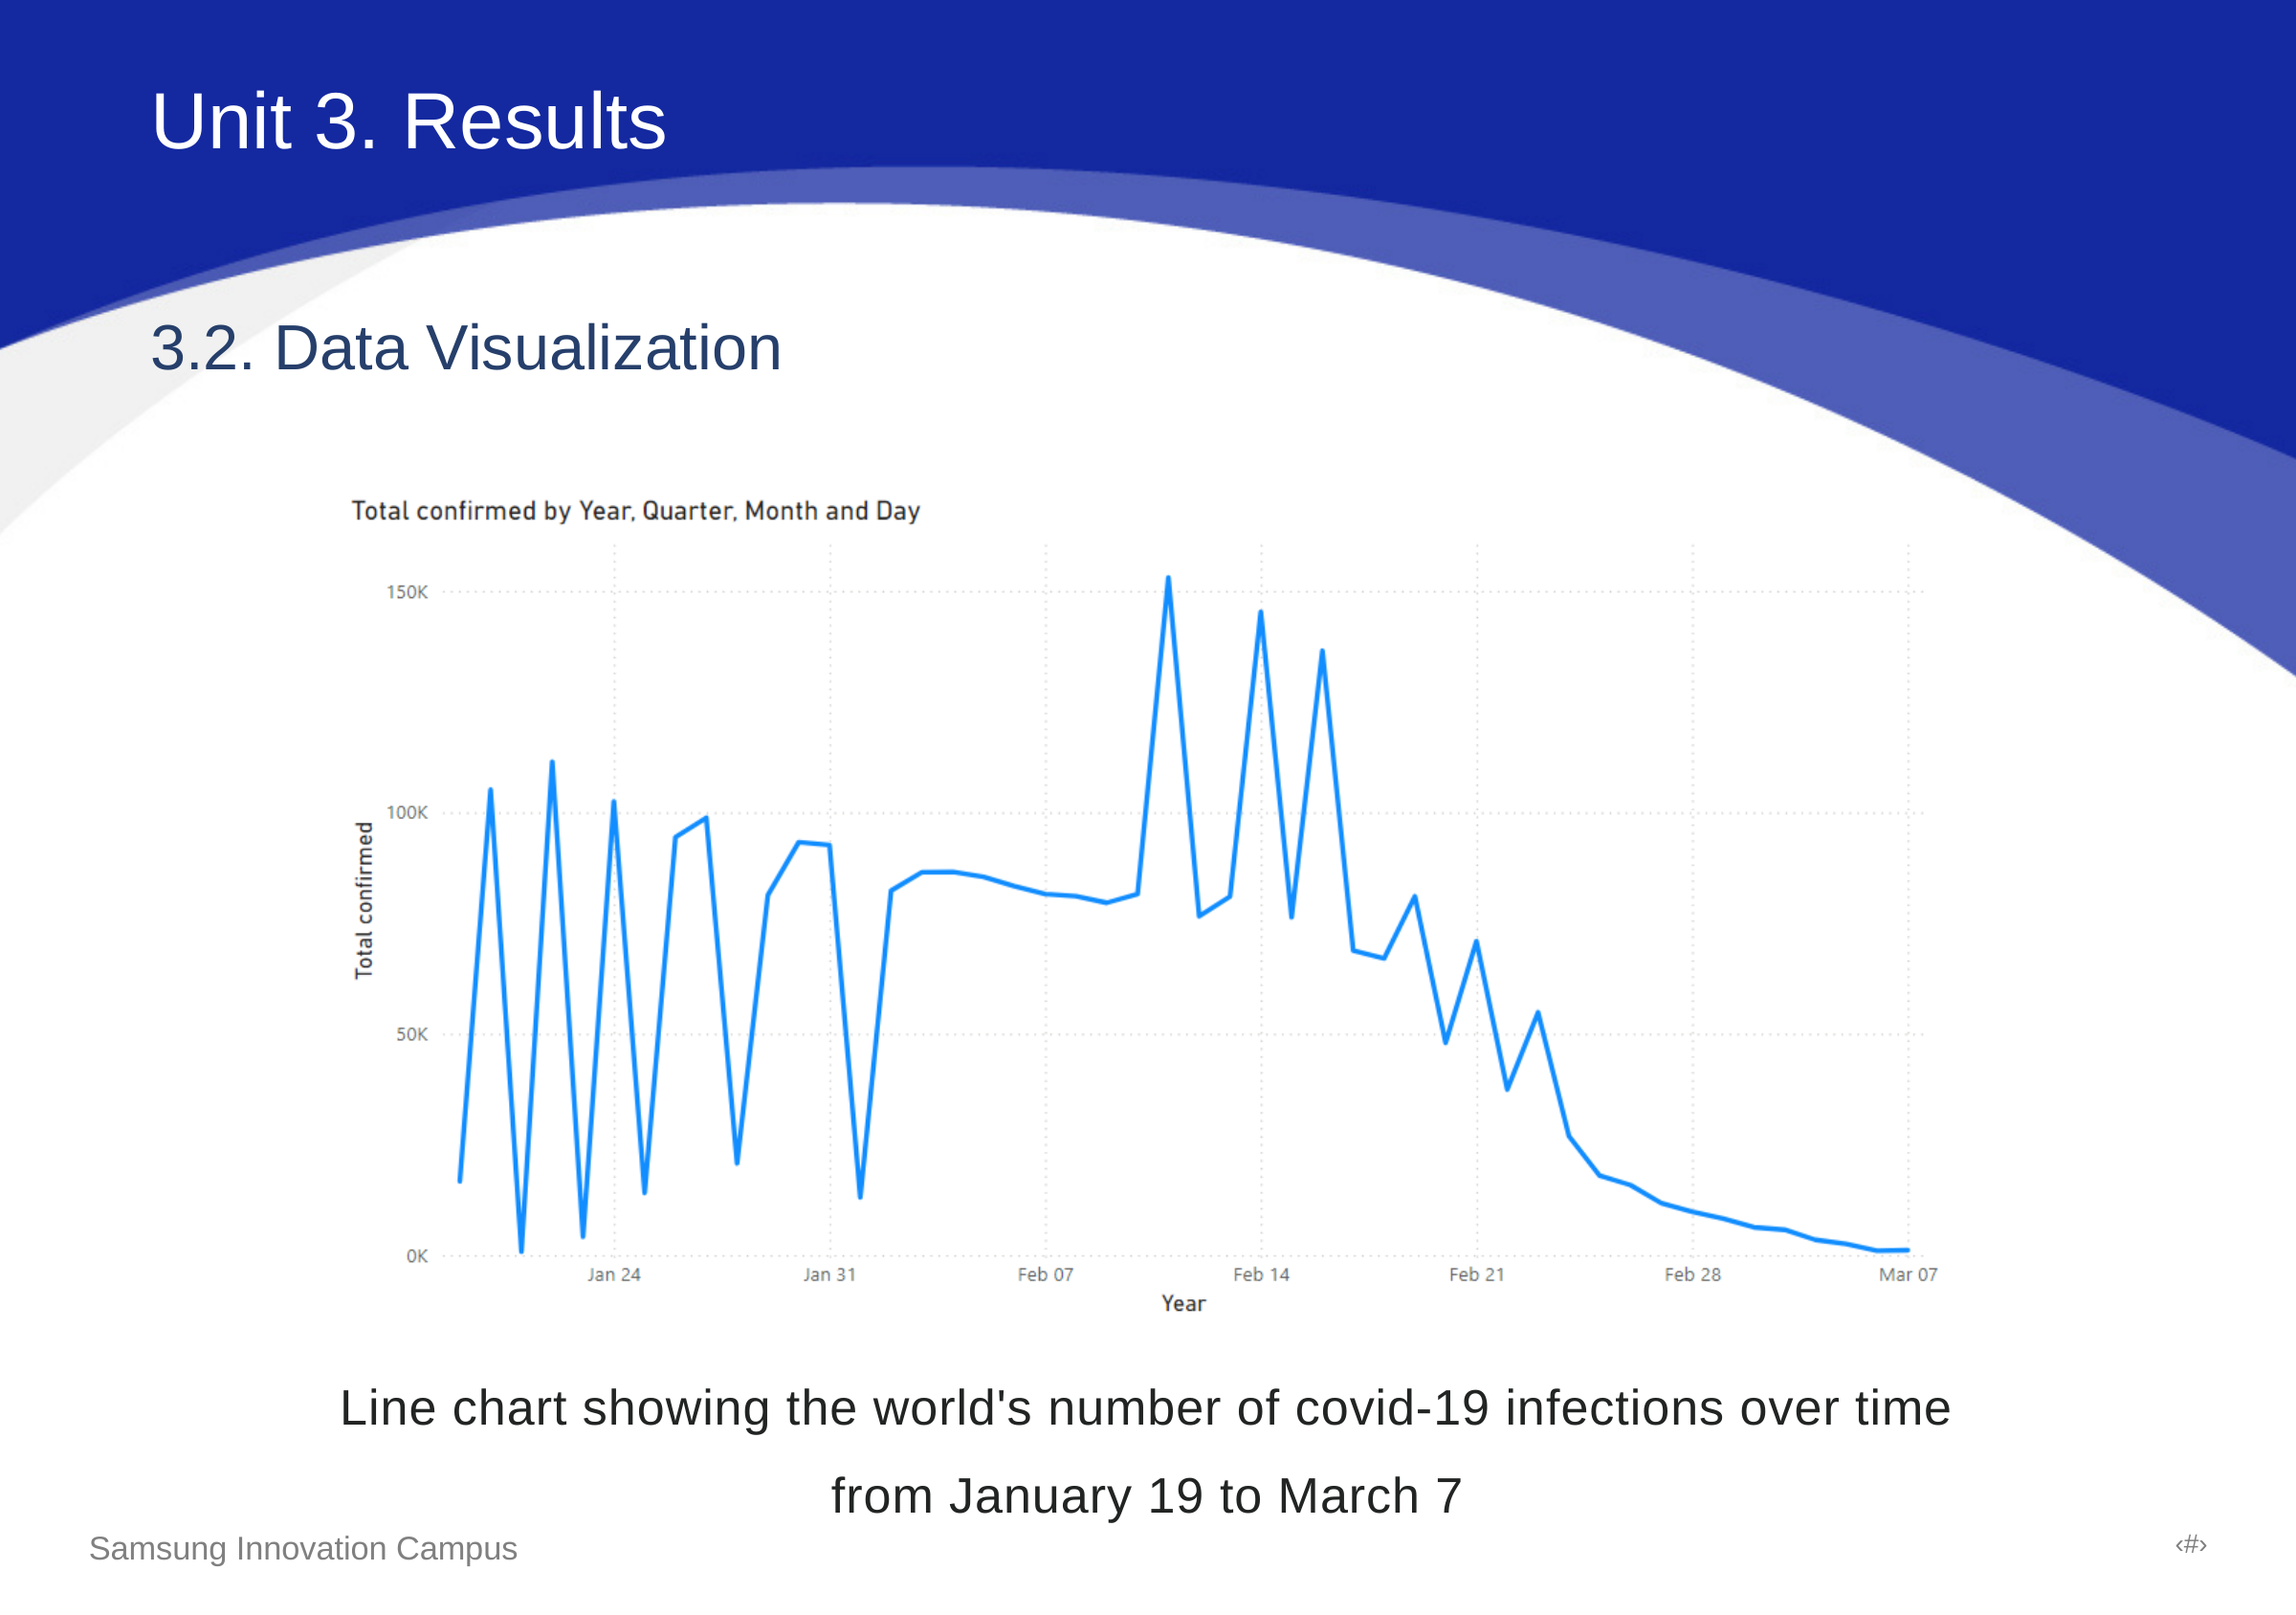

Unit 3. Results
3.2. Data Visualization

Line chart showing the world's number of covid-19 infections over time from January 19 to March 7

‹#›
Samsung Innovation Campus